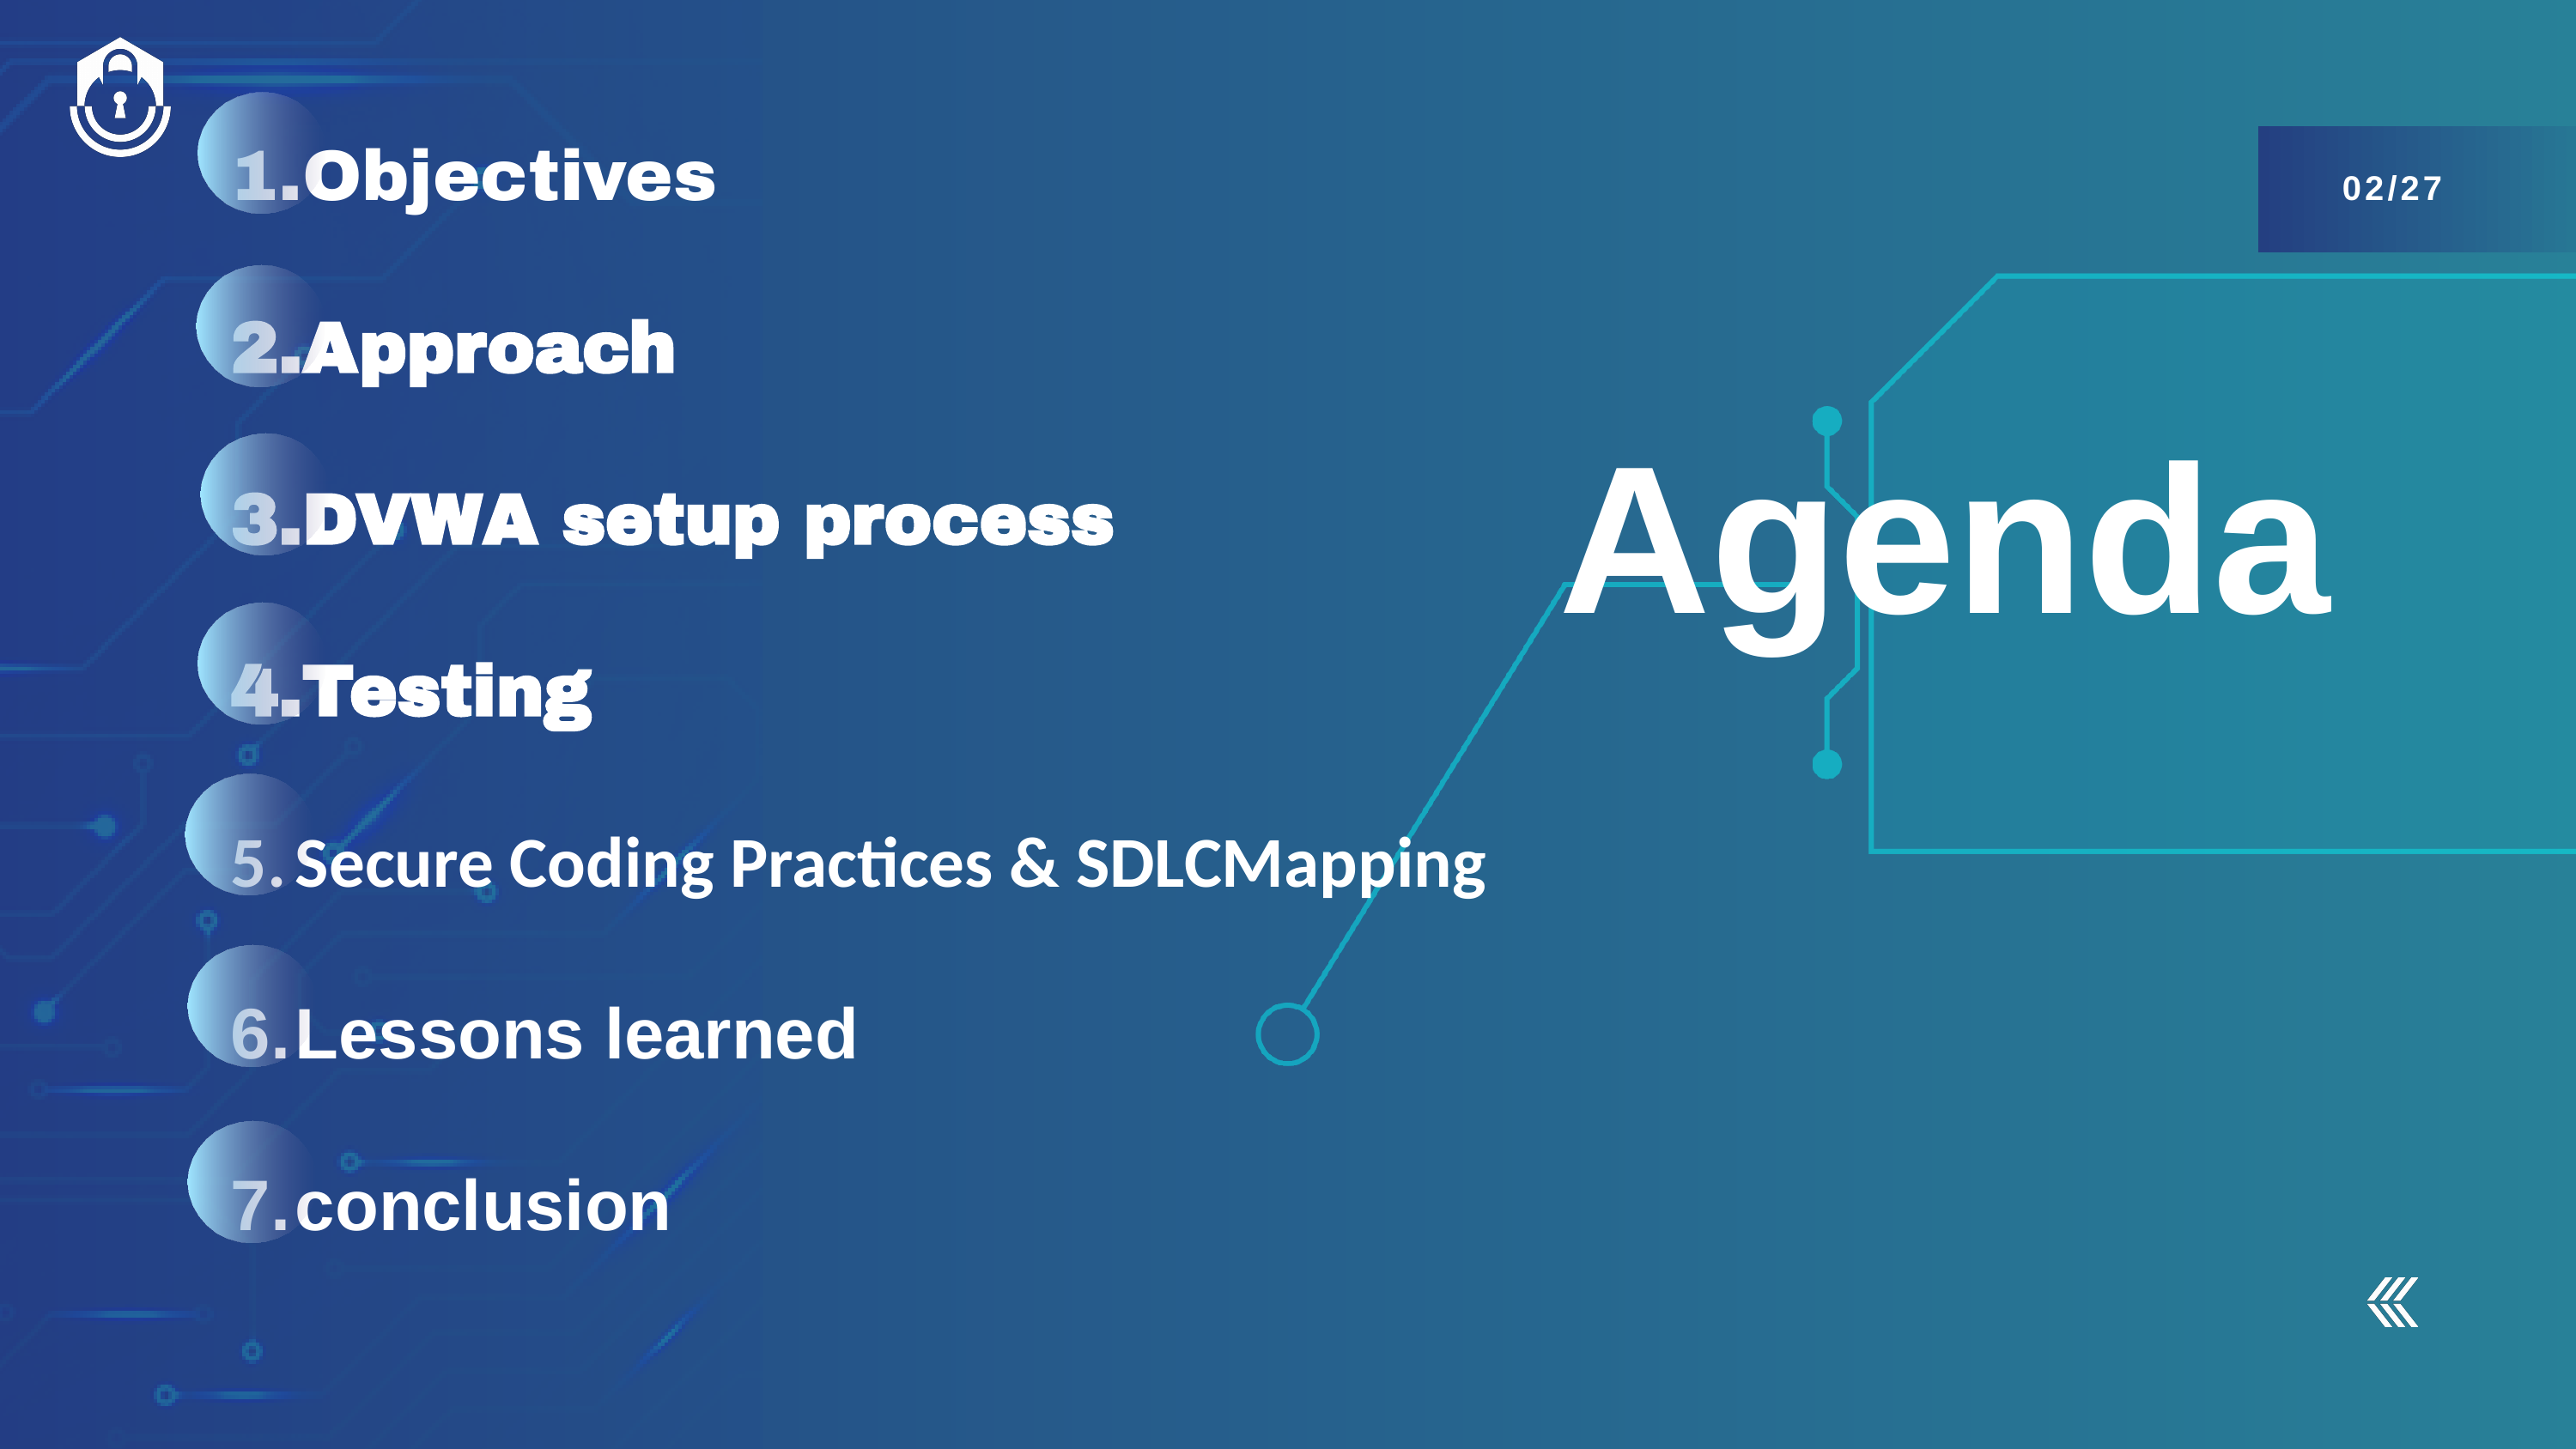

Objectives
Approach
DVWA setup process
Testing
Secure Coding Practices & SDLCMapping
Lessons learned
conclusion

02/27

Agenda